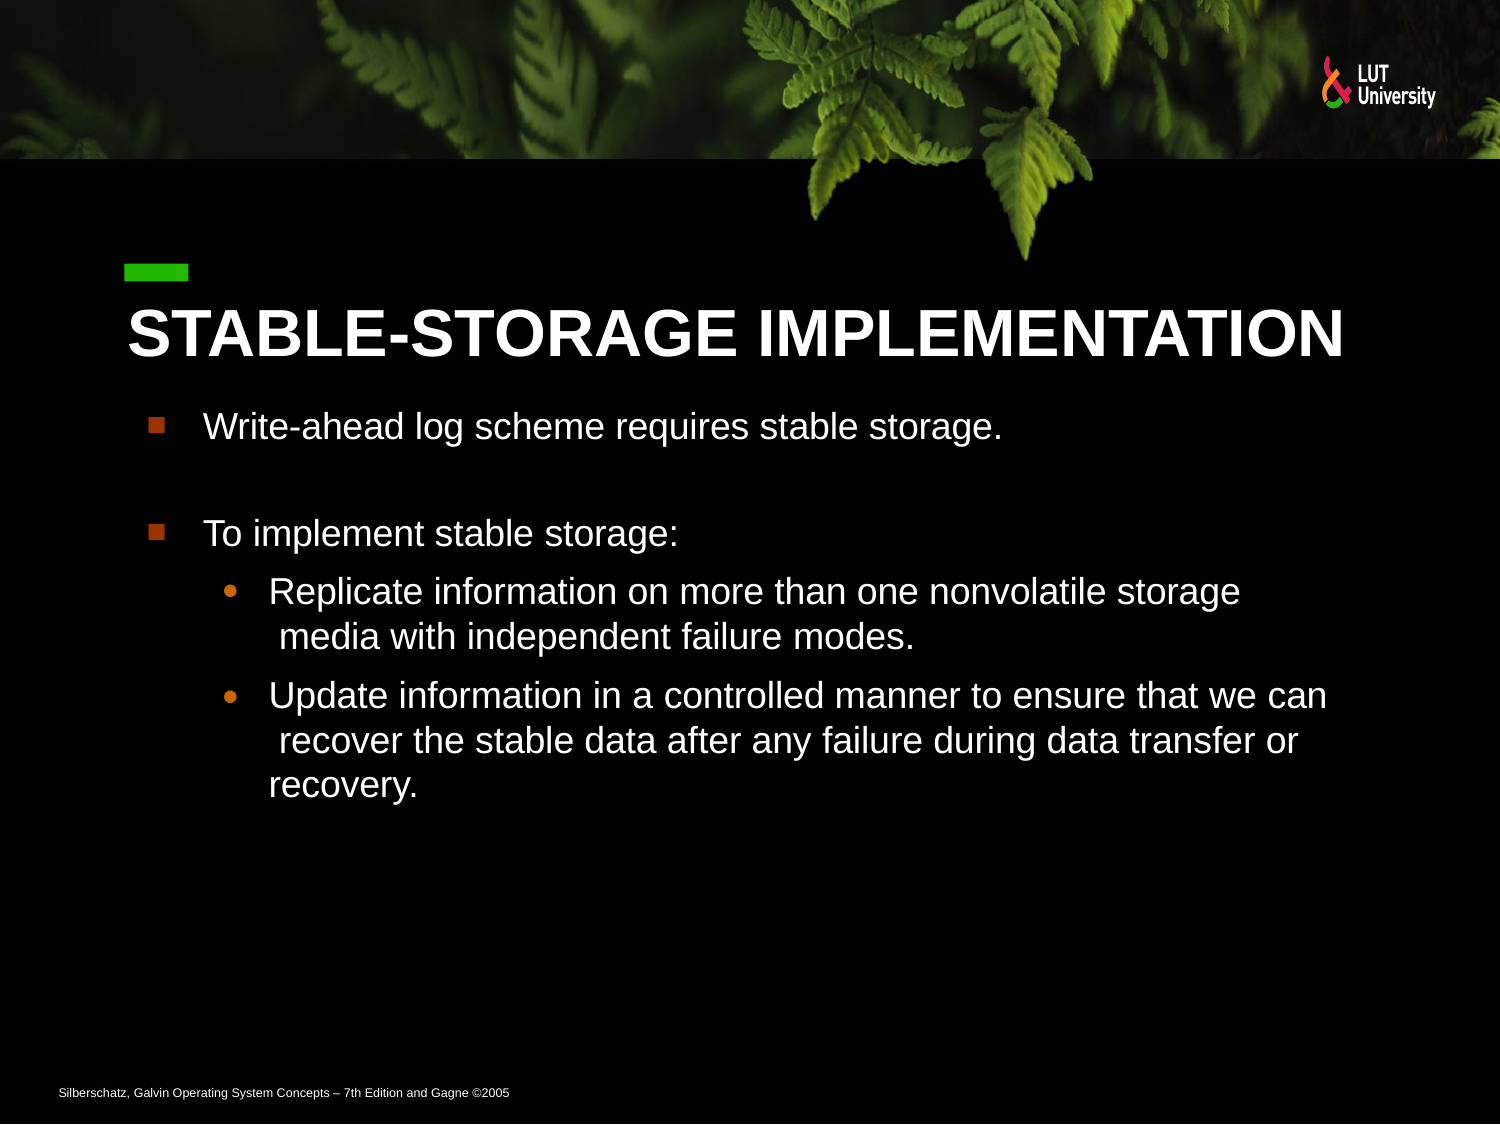

# Stable-Storage Implementation
Write-ahead log scheme requires stable storage.

To implement stable storage:
Replicate information on more than one nonvolatile storage  media with independent failure modes.
Update information in a controlled manner to ensure that we can  recover the stable data after any failure during data transfer or  recovery.
Silberschatz, Galvin Operating System Concepts – 7th Edition and Gagne ©2005